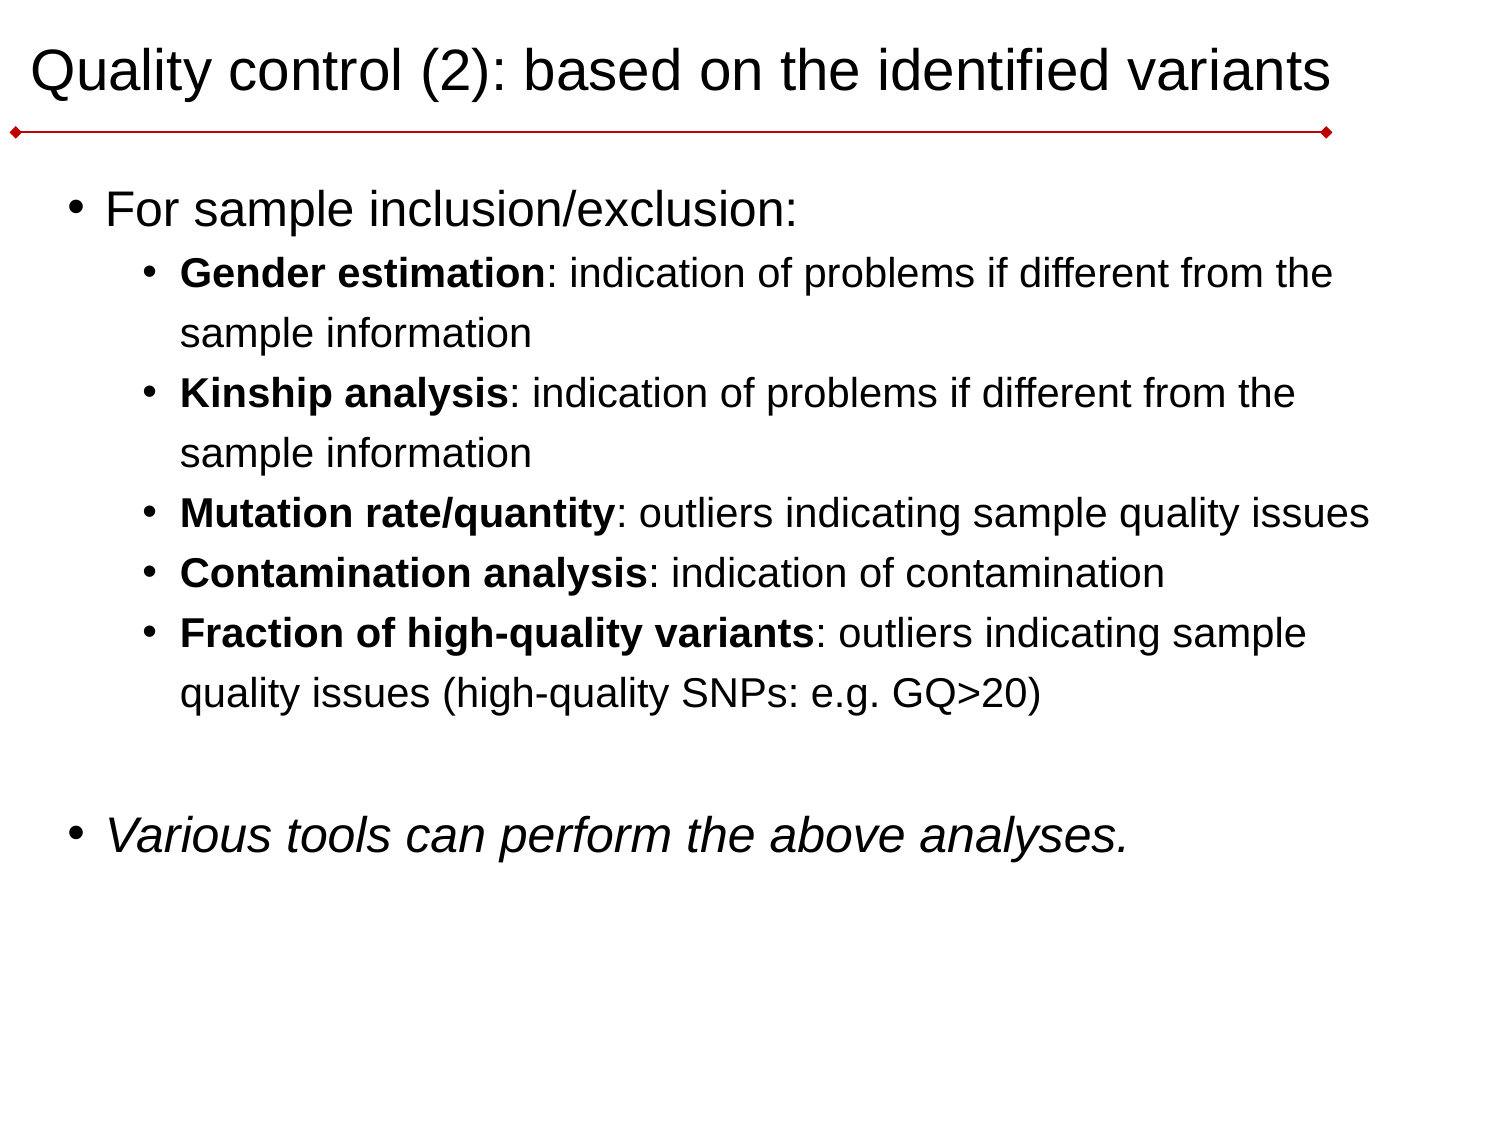

# Quality control (2): based on the identified variants
For sample inclusion/exclusion:
Gender estimation: indication of problems if different from the sample information
Kinship analysis: indication of problems if different from the sample information
Mutation rate/quantity: outliers indicating sample quality issues
Contamination analysis: indication of contamination
Fraction of high-quality variants: outliers indicating sample quality issues (high-quality SNPs: e.g. GQ>20)

Various tools can perform the above analyses.